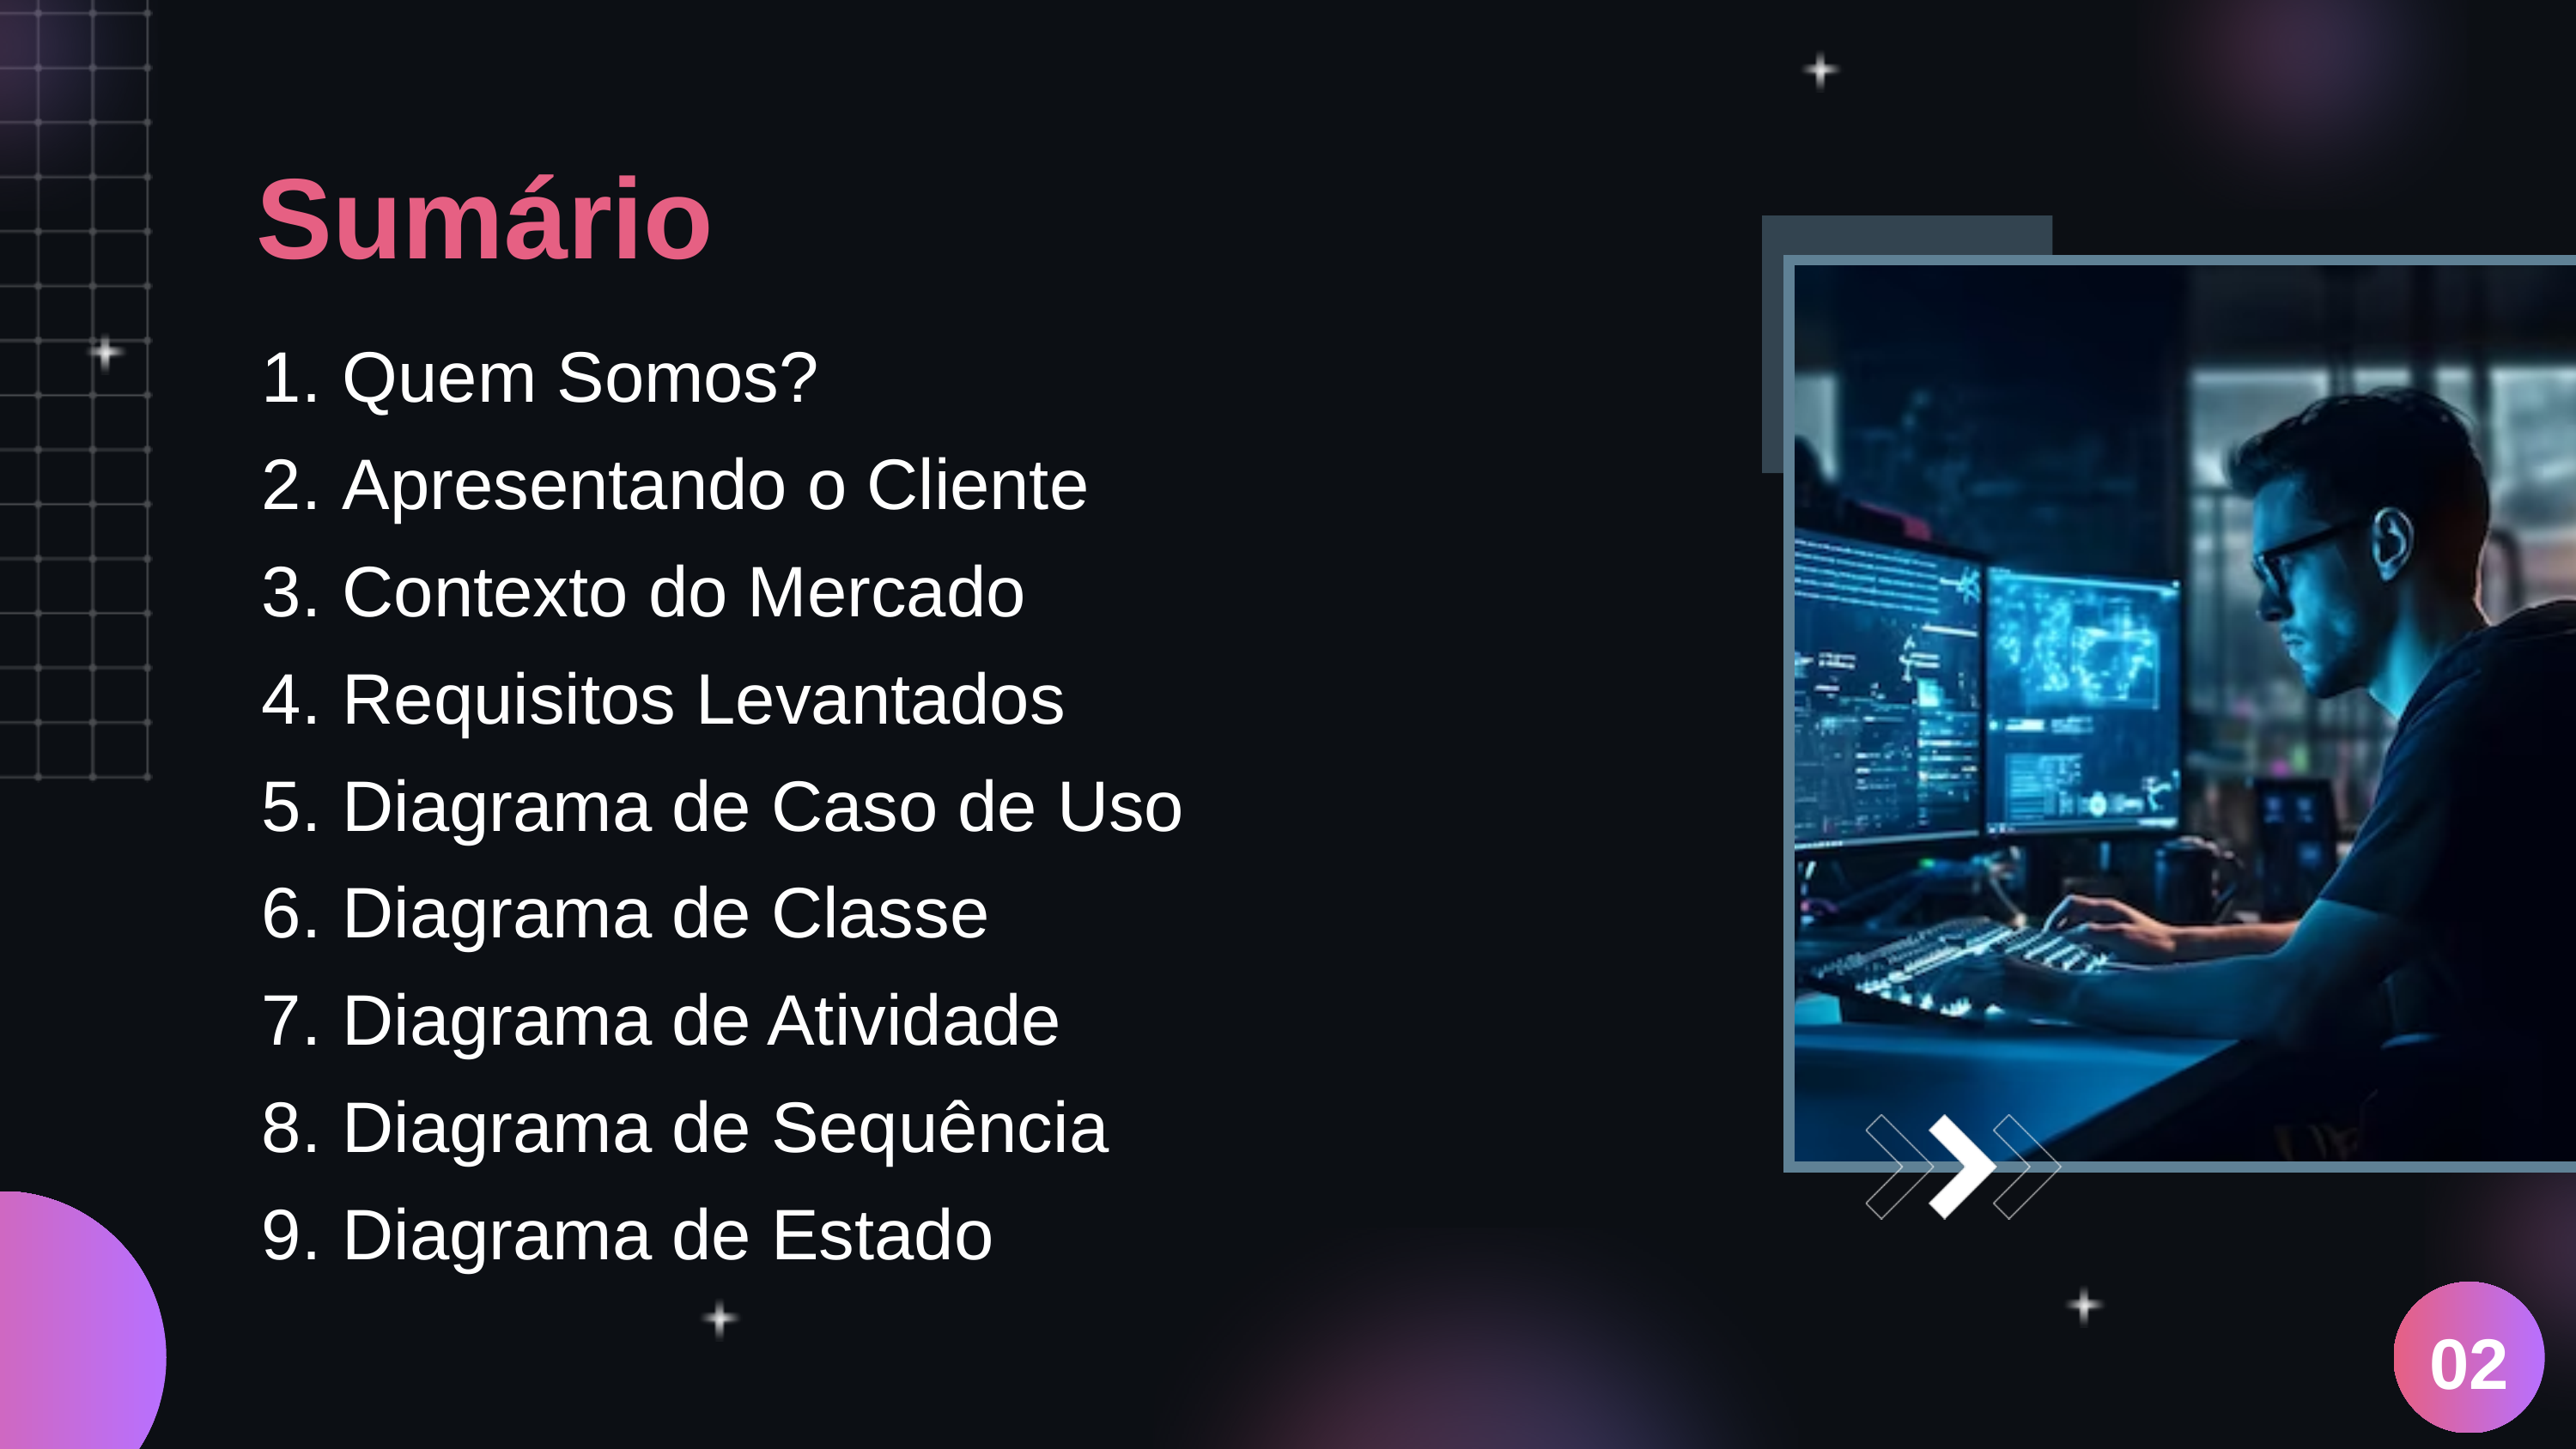

Sumário

 Quem Somos?
 Apresentando o Cliente
 Contexto do Mercado
 Requisitos Levantados
 Diagrama de Caso de Uso
 Diagrama de Classe
 Diagrama de Atividade
 Diagrama de Sequência
 Diagrama de Estado

02